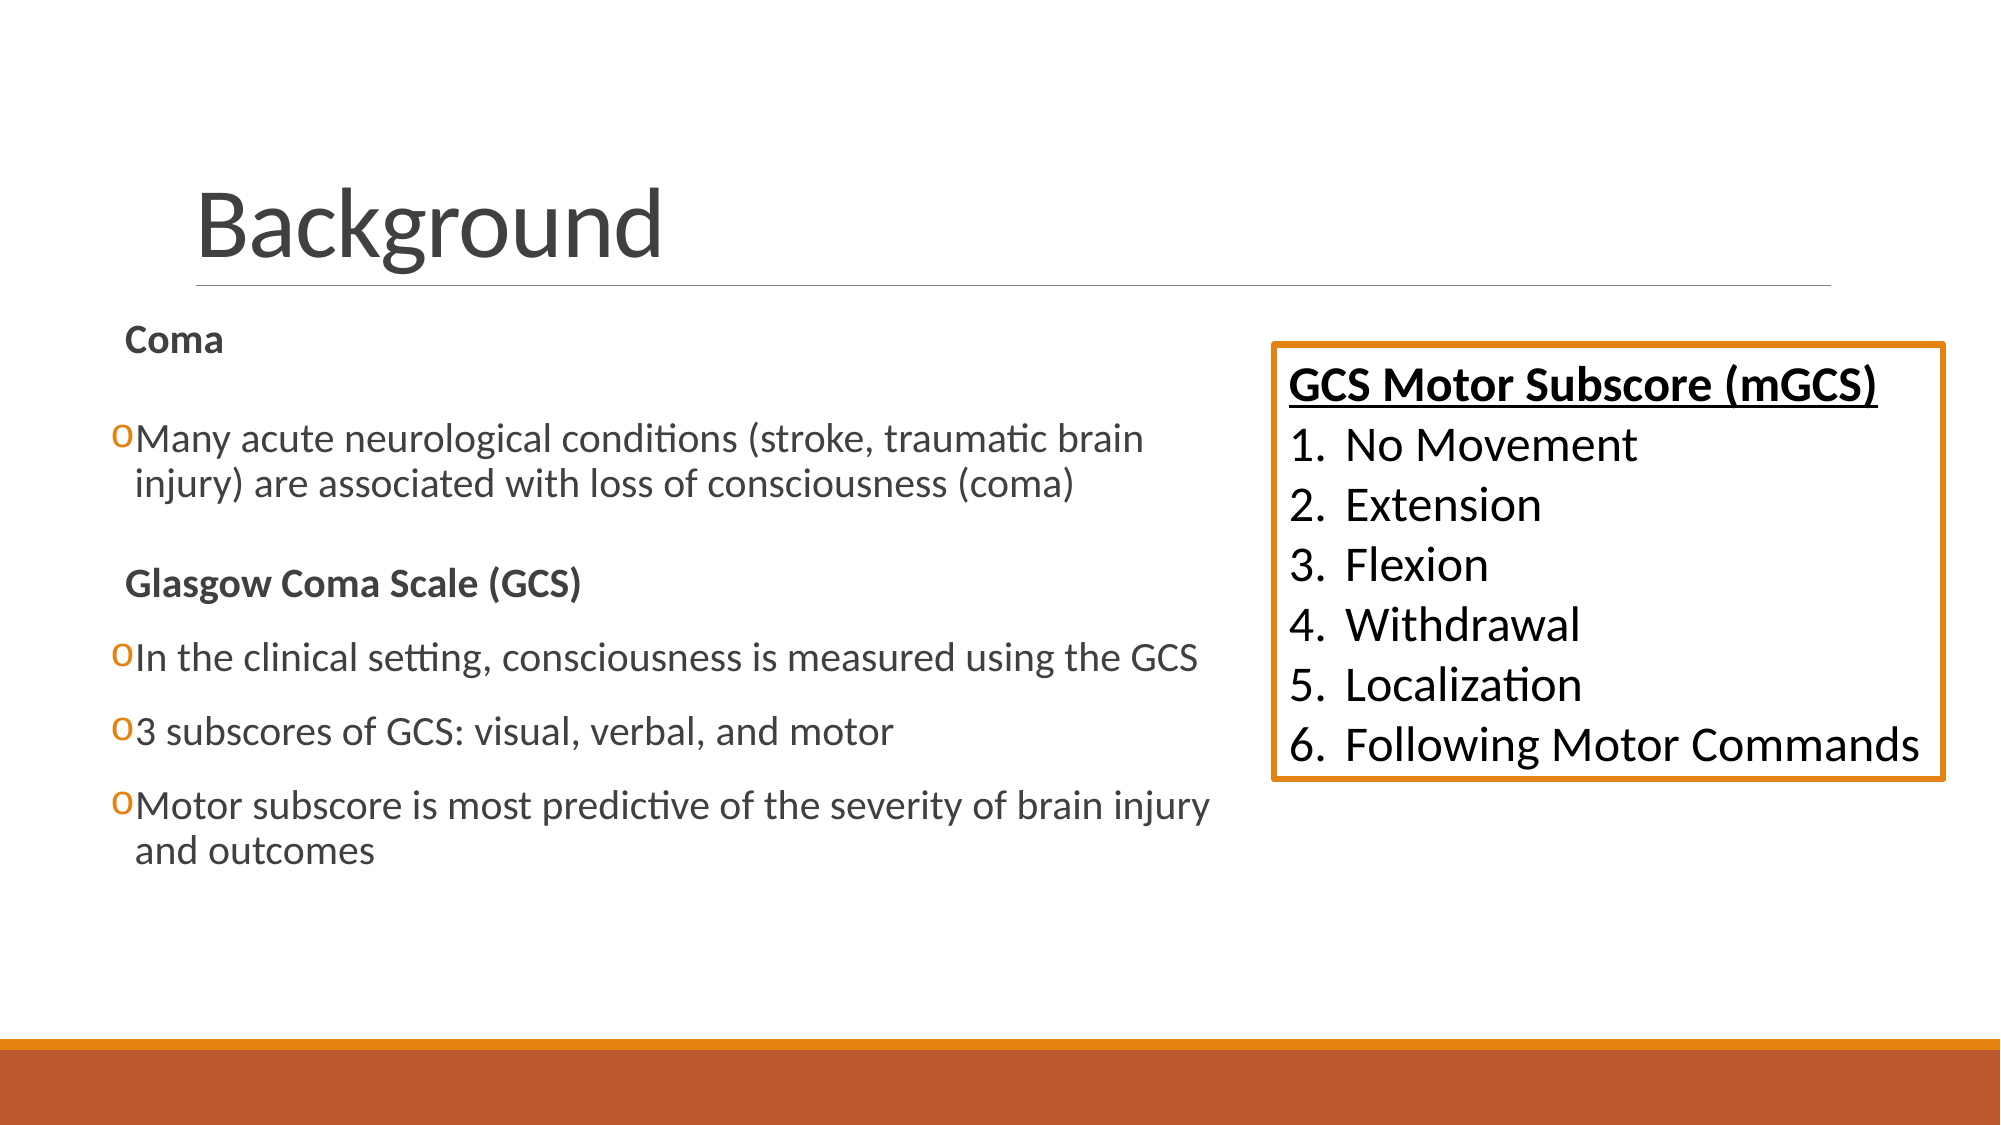

# Background
Coma
Many acute neurological conditions (stroke, traumatic brain
 injury) are associated with loss of consciousness (coma)
Glasgow Coma Scale (GCS)
In the clinical setting, consciousness is measured using the GCS
3 subscores of GCS: visual, verbal, and motor
Motor subscore is most predictive of the severity of brain injury
 and outcomes
GCS Motor Subscore (mGCS)
No Movement
Extension
Flexion
Withdrawal
Localization
Following Motor Commands